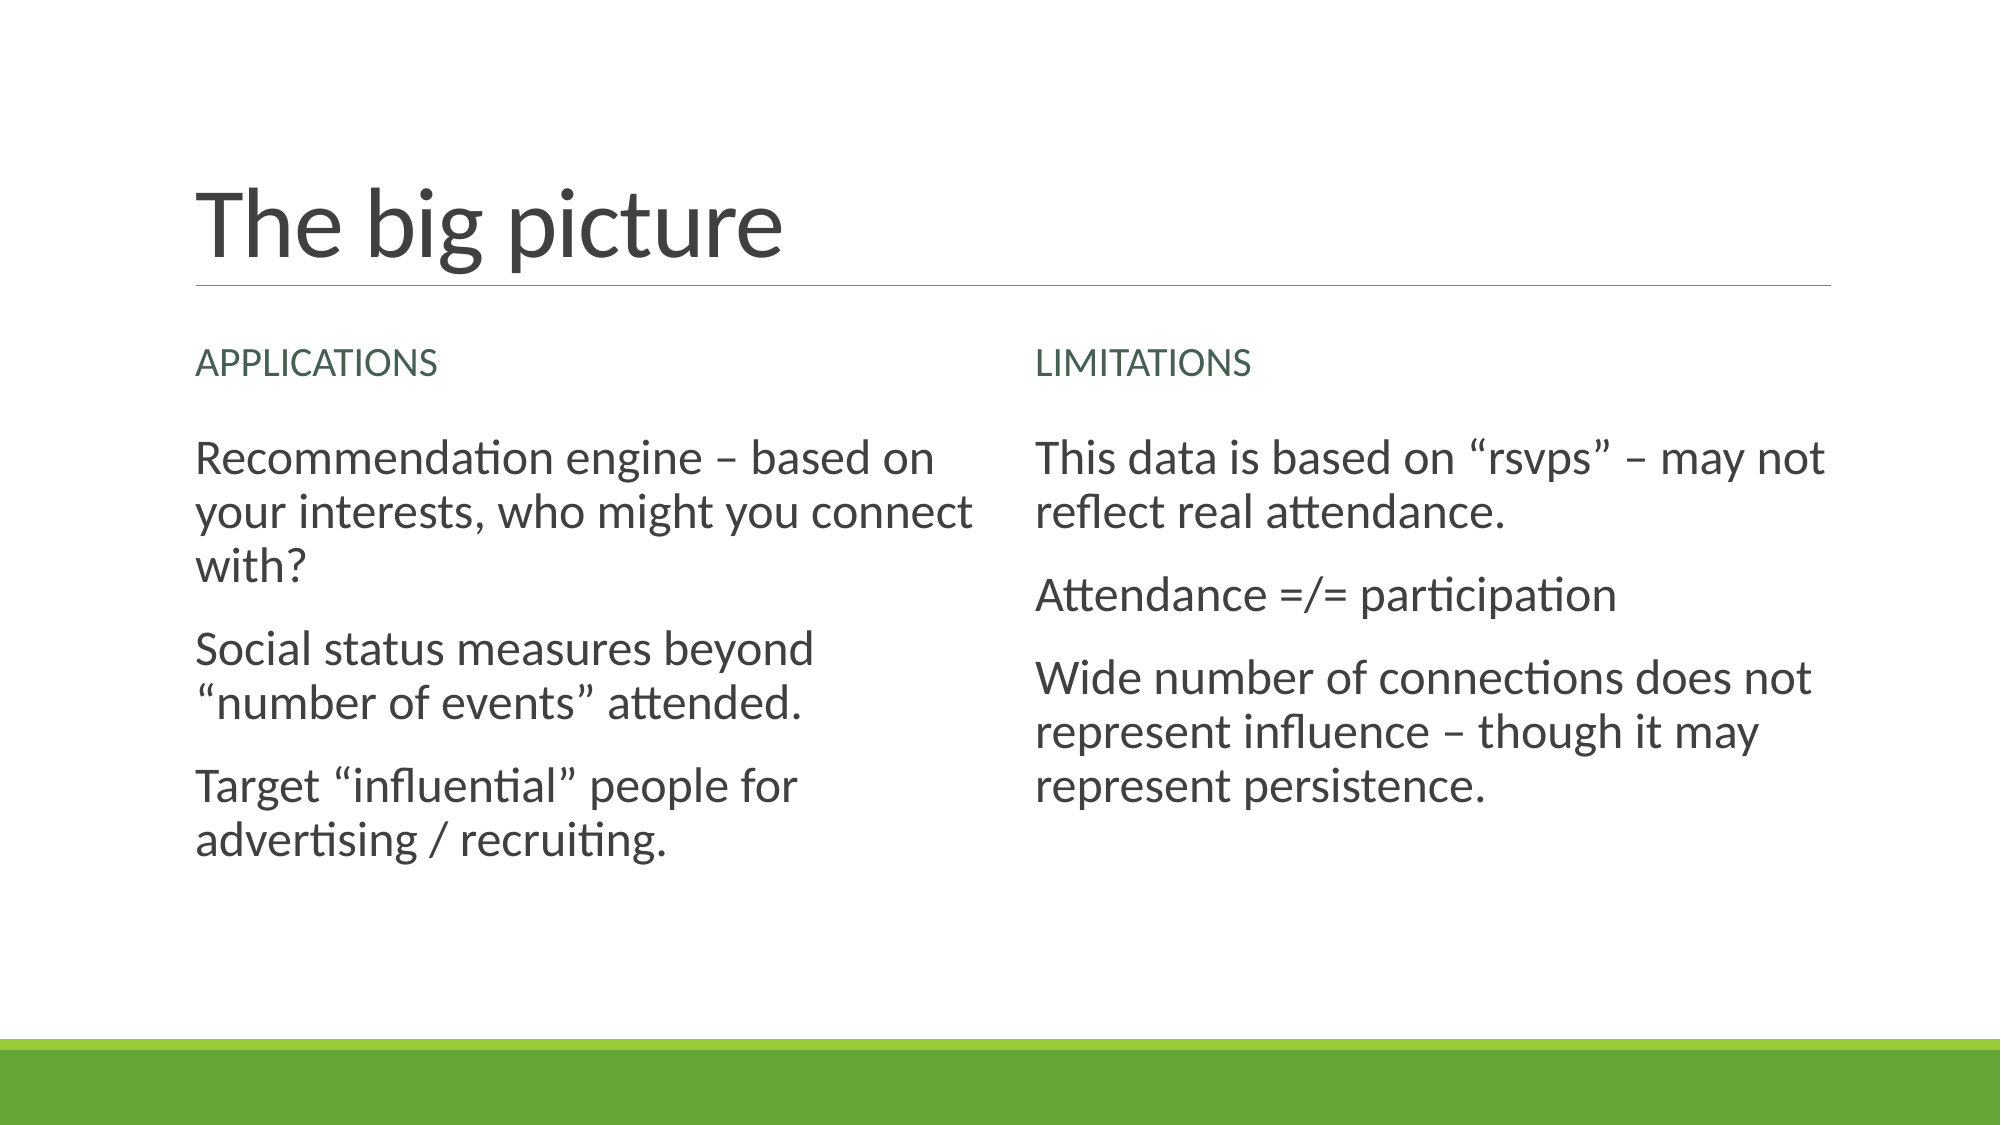

# The big picture
Applications
Limitations
Recommendation engine – based on your interests, who might you connect with?
Social status measures beyond “number of events” attended.
Target “influential” people for advertising / recruiting.

This data is based on “rsvps” – may not reflect real attendance.
Attendance =/= participation
Wide number of connections does not represent influence – though it may represent persistence.